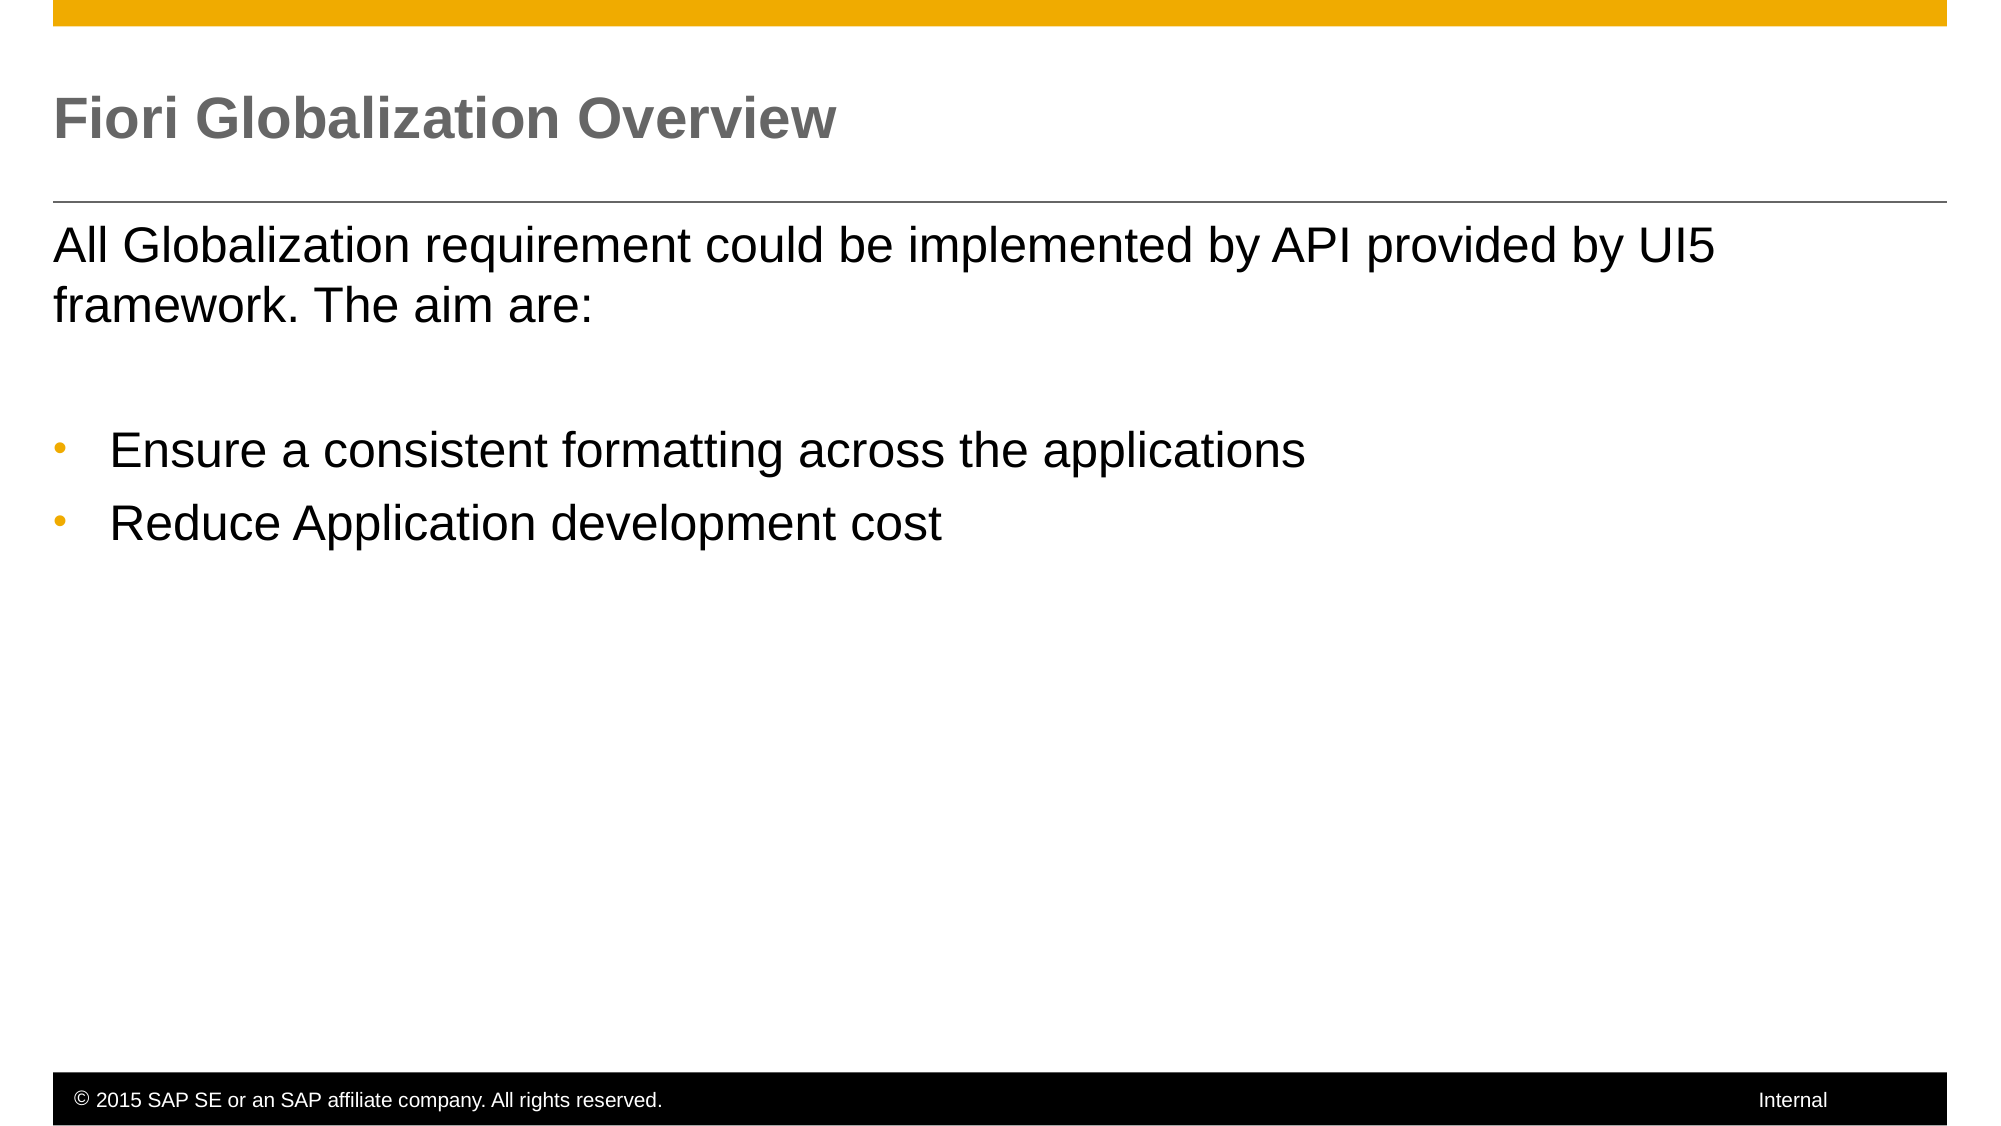

# Fiori Globalization Overview
All Globalization requirement could be implemented by API provided by UI5 framework. The aim are:

Ensure a consistent formatting across the applications
Reduce Application development cost